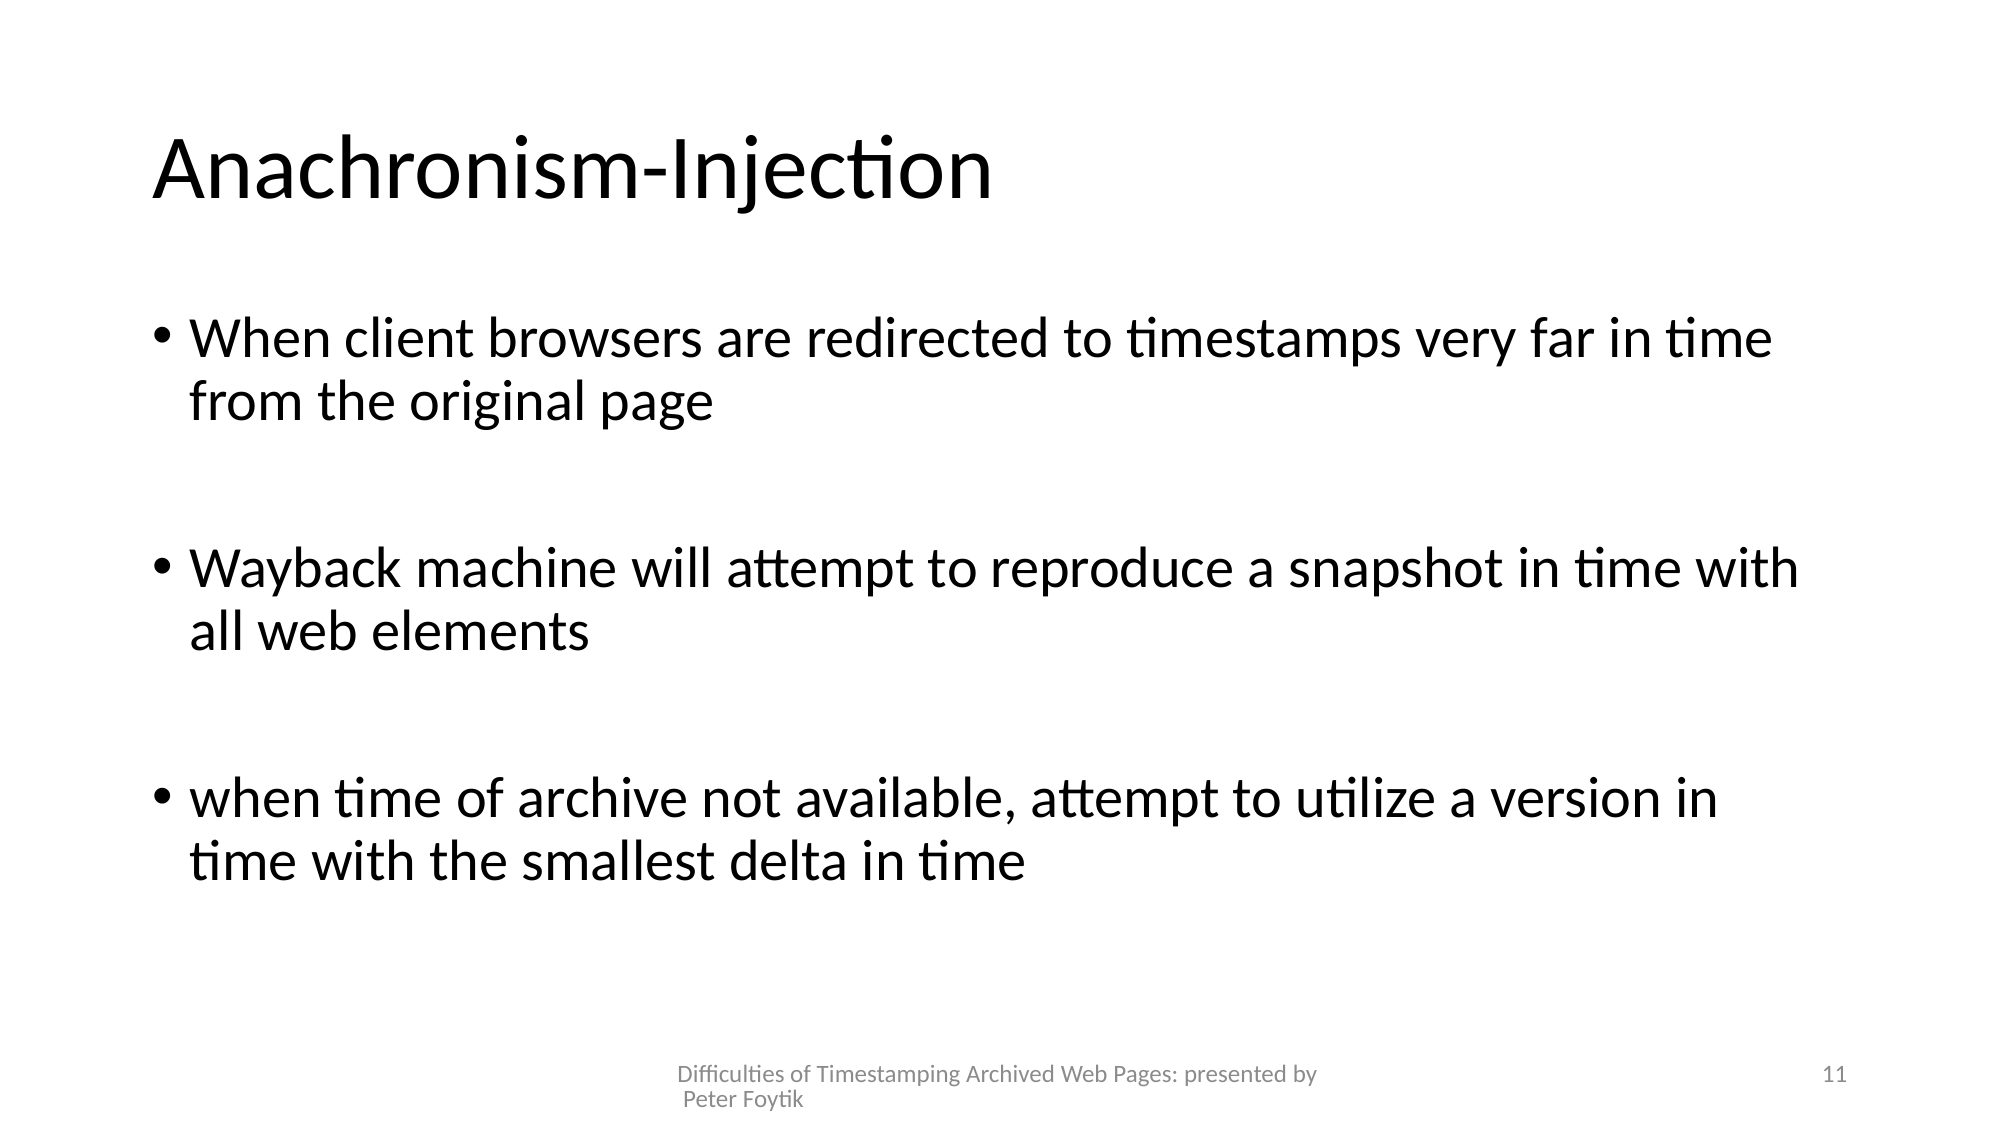

# Anachronism-Injection
When client browsers are redirected to timestamps very far in time from the original page

Wayback machine will attempt to reproduce a snapshot in time with all web elements

when time of archive not available, attempt to utilize a version in time with the smallest delta in time
Difficulties of Timestamping Archived Web Pages: presented by Peter Foytik
11